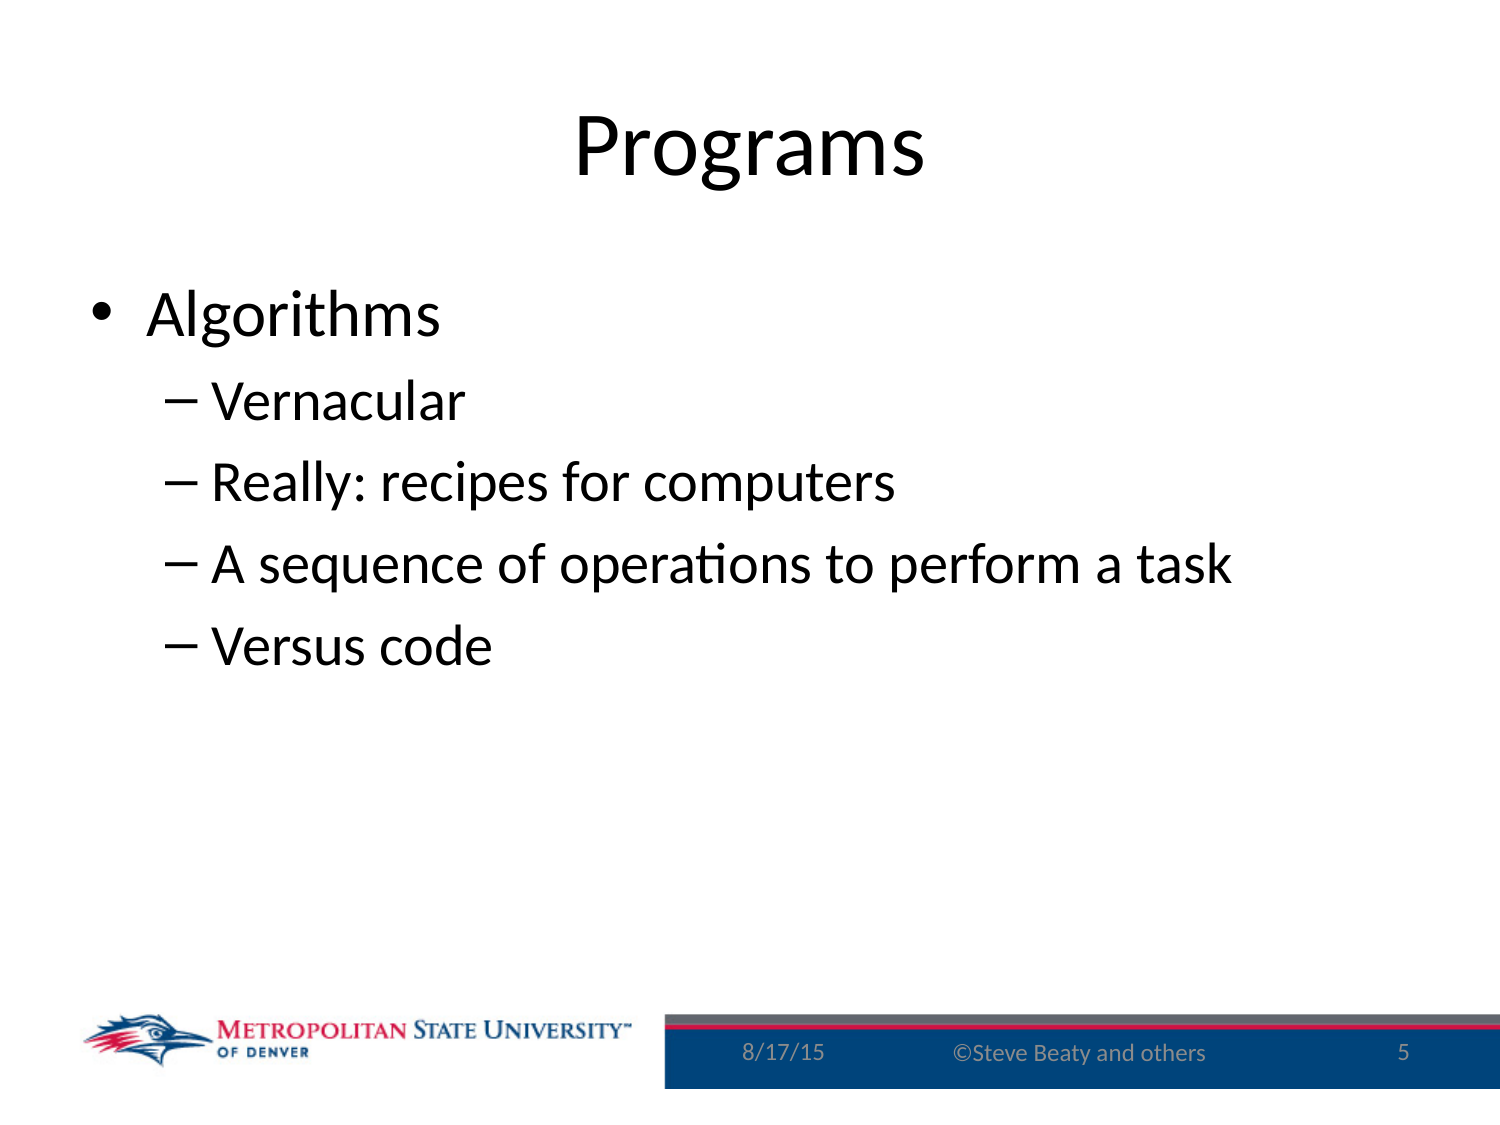

# Programs
Algorithms
Vernacular
Really: recipes for computers
A sequence of operations to perform a task
Versus code
8/17/15
5
©Steve Beaty and others